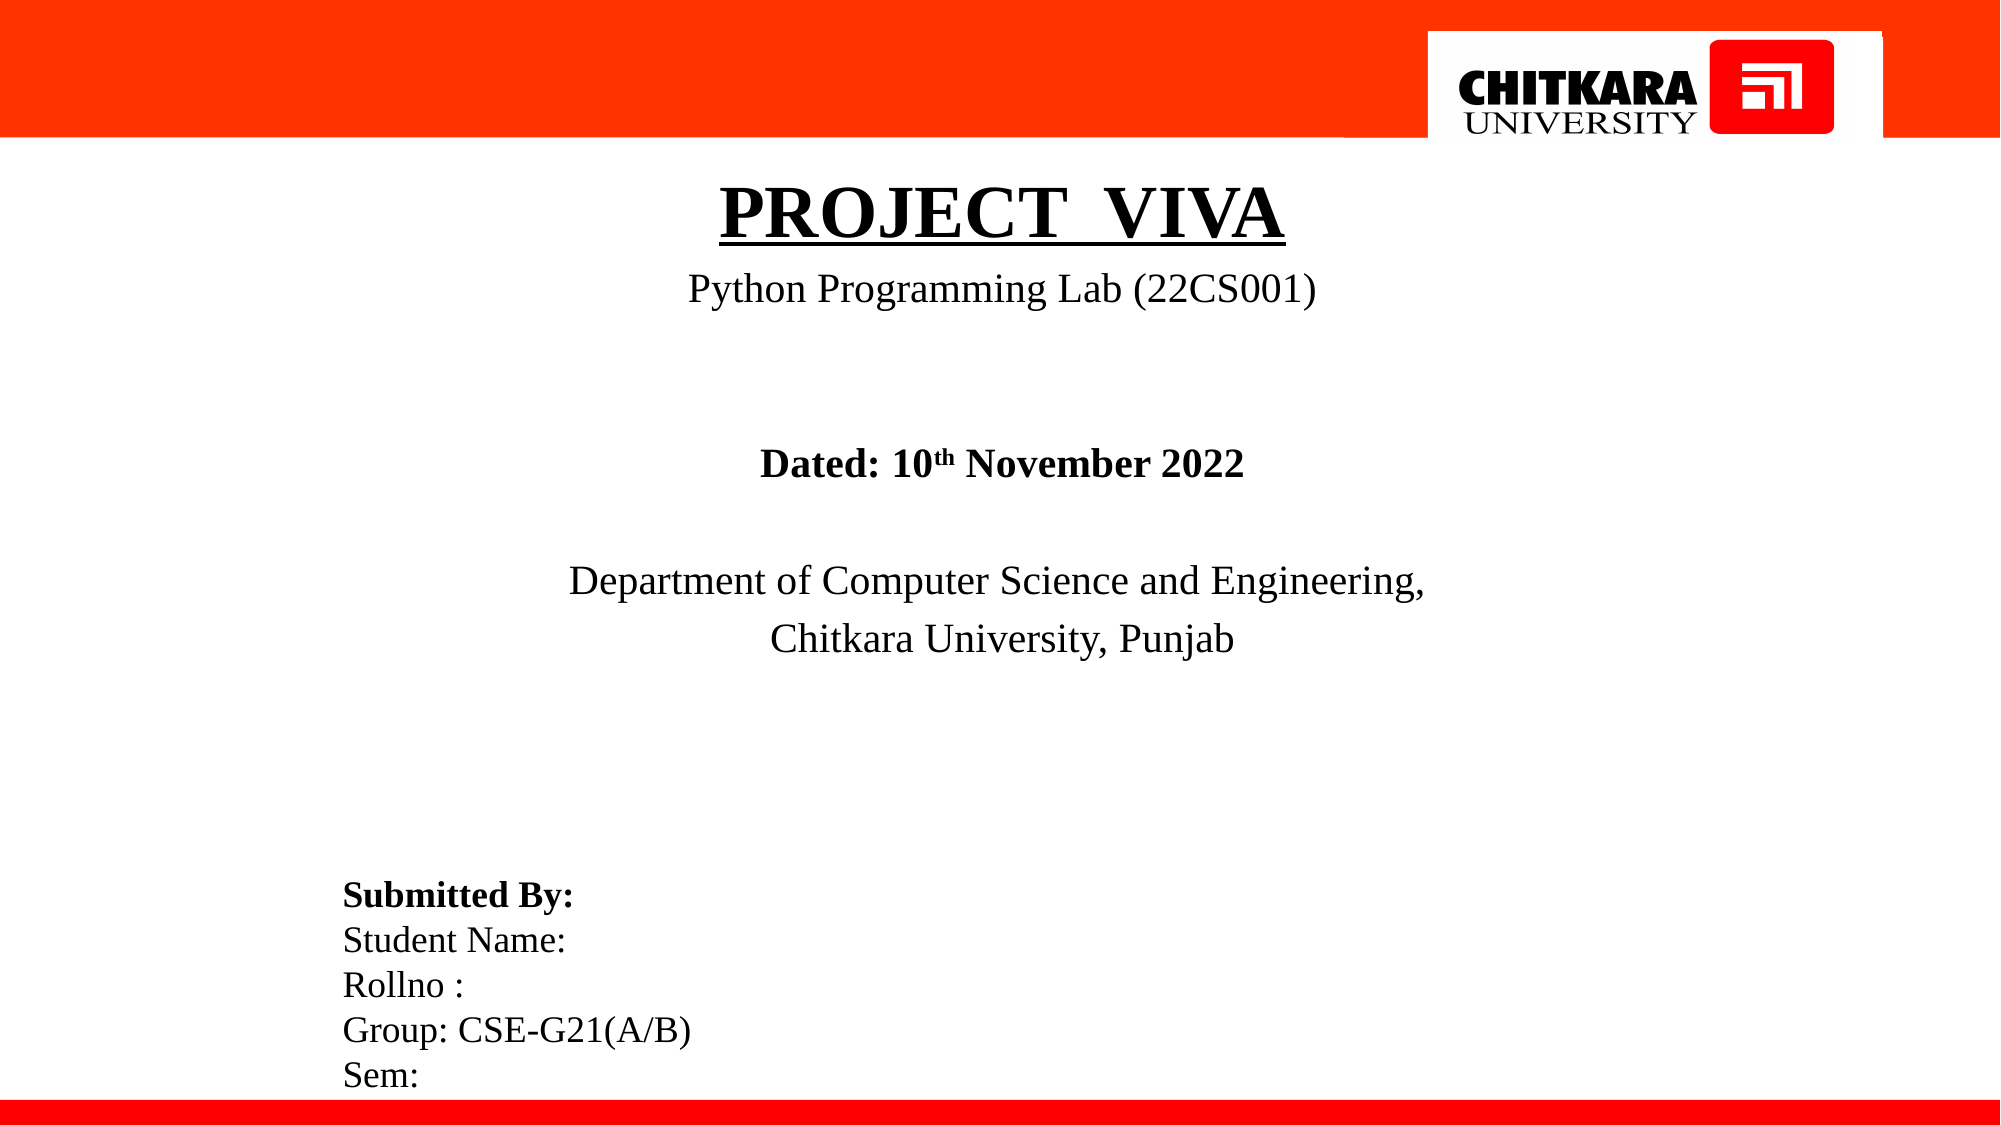

PROJECT  VIVA
Python Programming Lab (22CS001)

Dated: 10th November 2022

Department of Computer Science and Engineering,
Chitkara University, Punjab

Submitted By:
Student Name:
Rollno :
Group: CSE-G21(A/B)
Sem: